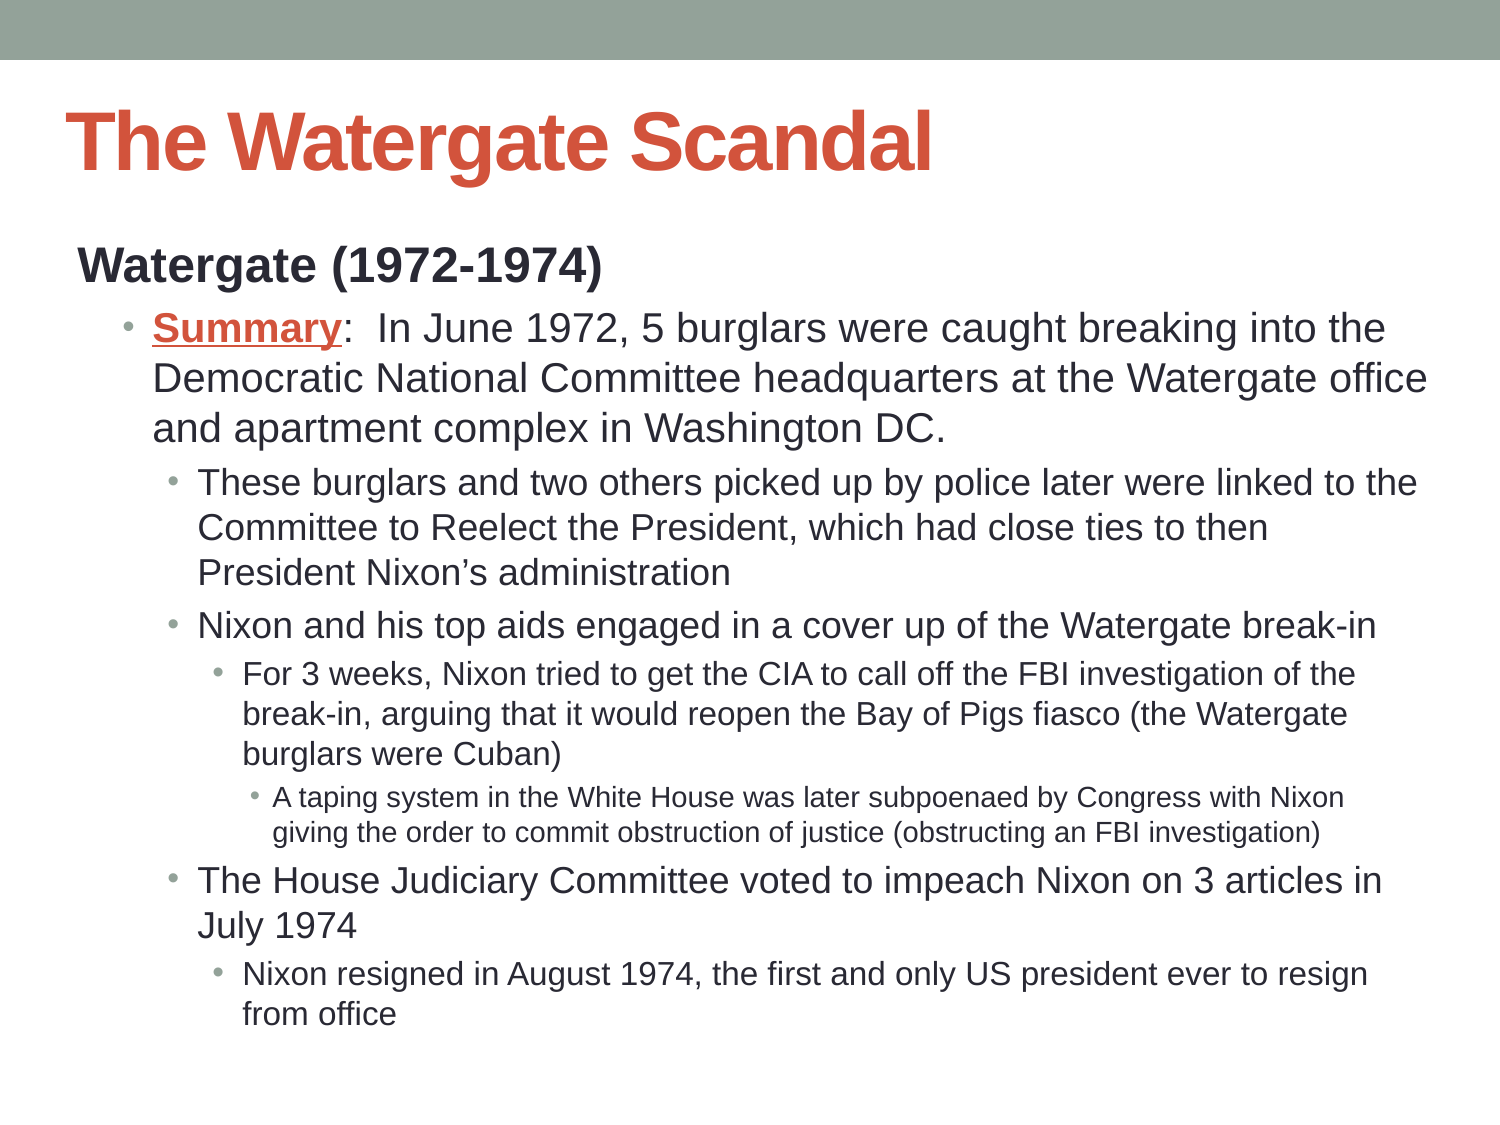

# The Watergate Scandal
Watergate (1972-1974)
Summary:  In June 1972, 5 burglars were caught breaking into the Democratic National Committee headquarters at the Watergate office and apartment complex in Washington DC.
These burglars and two others picked up by police later were linked to the Committee to Reelect the President, which had close ties to then President Nixon’s administration
Nixon and his top aids engaged in a cover up of the Watergate break-in
For 3 weeks, Nixon tried to get the CIA to call off the FBI investigation of the break-in, arguing that it would reopen the Bay of Pigs fiasco (the Watergate burglars were Cuban)
A taping system in the White House was later subpoenaed by Congress with Nixon  giving the order to commit obstruction of justice (obstructing an FBI investigation)
The House Judiciary Committee voted to impeach Nixon on 3 articles in July 1974
Nixon resigned in August 1974, the first and only US president ever to resign from office